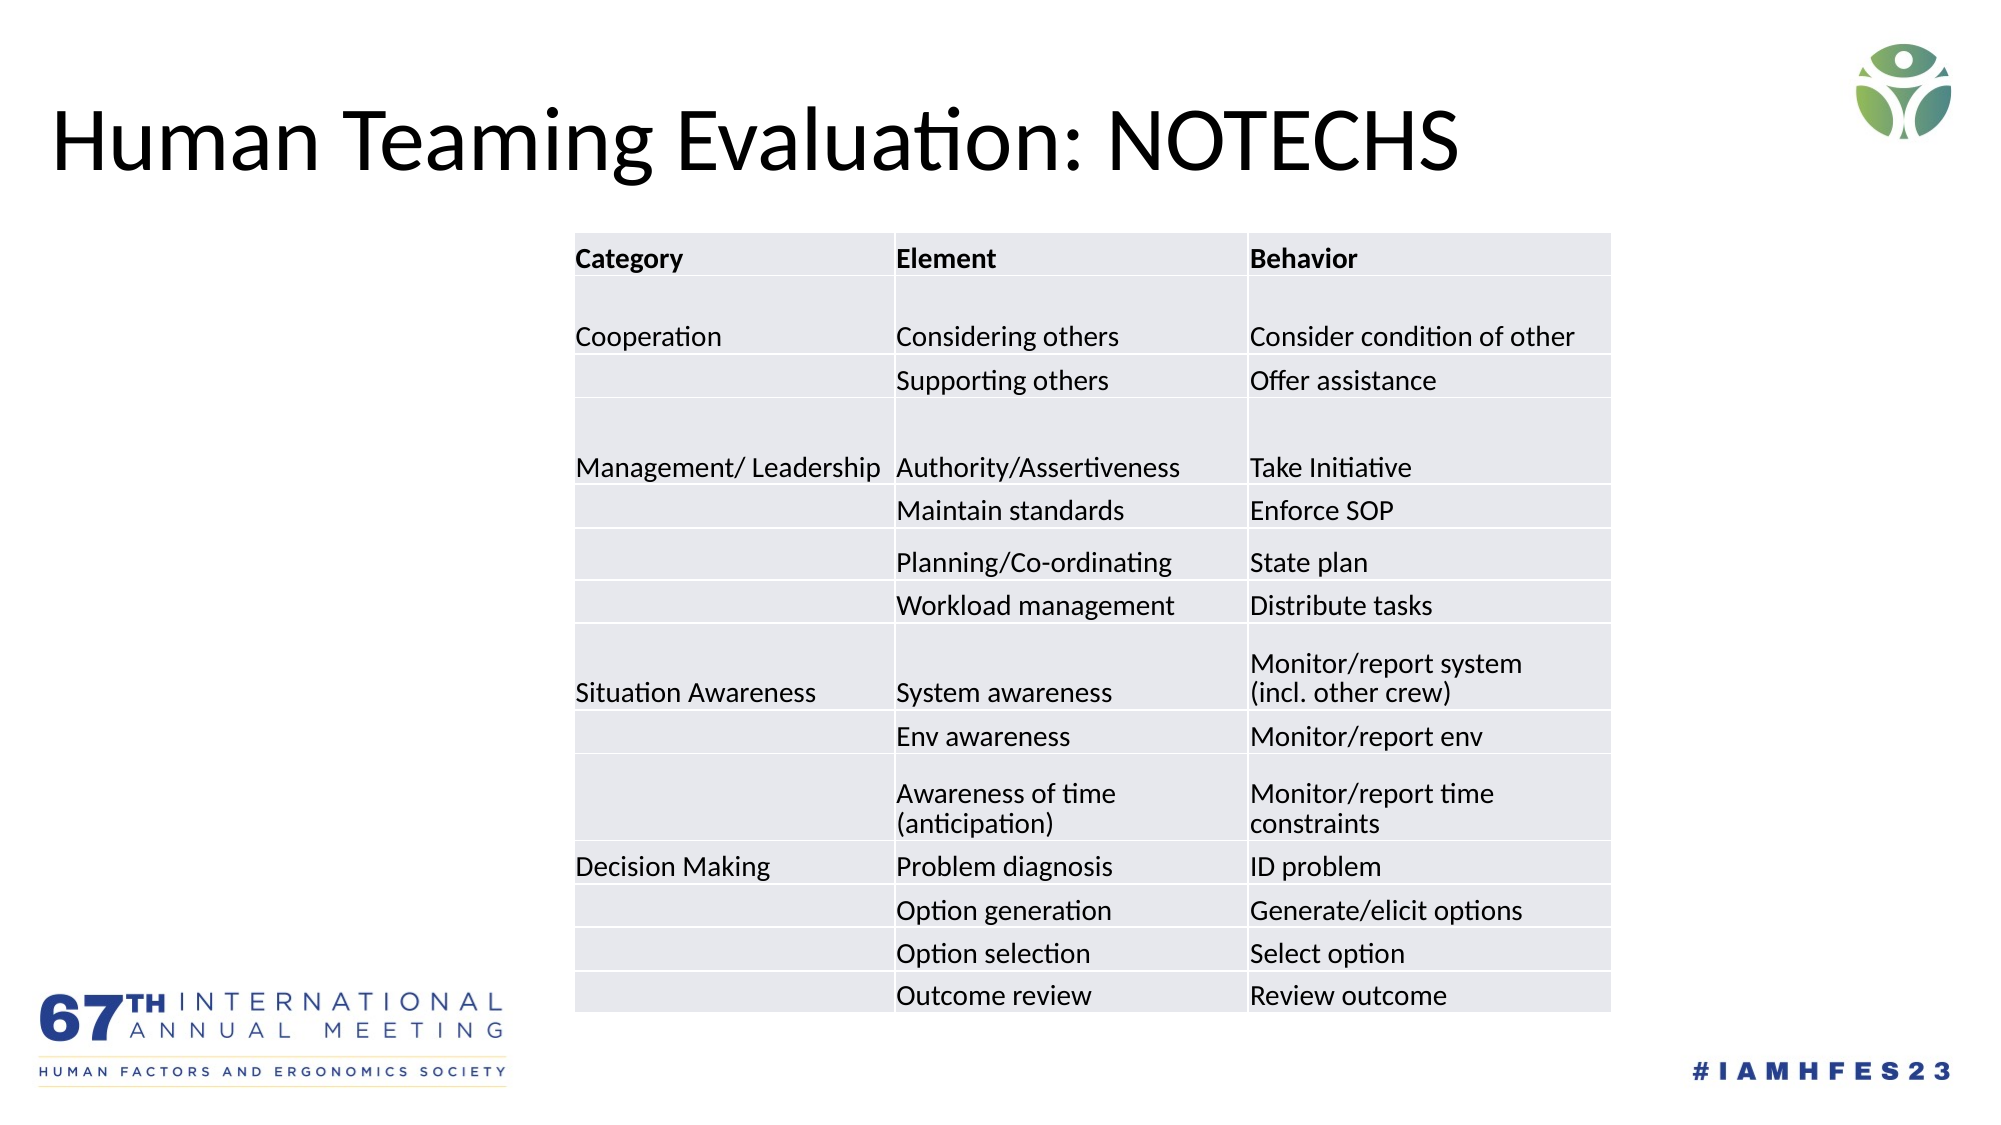

# Human Teaming Evaluation: NOTECHS
| Category | Element | Behavior |
| --- | --- | --- |
| Cooperation | Considering others | Consider condition of other |
|  | Supporting others | Offer assistance |
| Management/ Leadership | Authority/Assertiveness | Take Initiative |
|  | Maintain standards | Enforce SOP |
|  | Planning/Co-ordinating | State plan |
|  | Workload management | Distribute tasks |
| Situation Awareness | System awareness | Monitor/report system (incl. other crew) |
|  | Env awareness | Monitor/report env |
|  | Awareness of time (anticipation) | Monitor/report time constraints |
| Decision Making | Problem diagnosis | ID problem |
|  | Option generation | Generate/elicit options |
|  | Option selection | Select option |
|  | Outcome review | Review outcome |